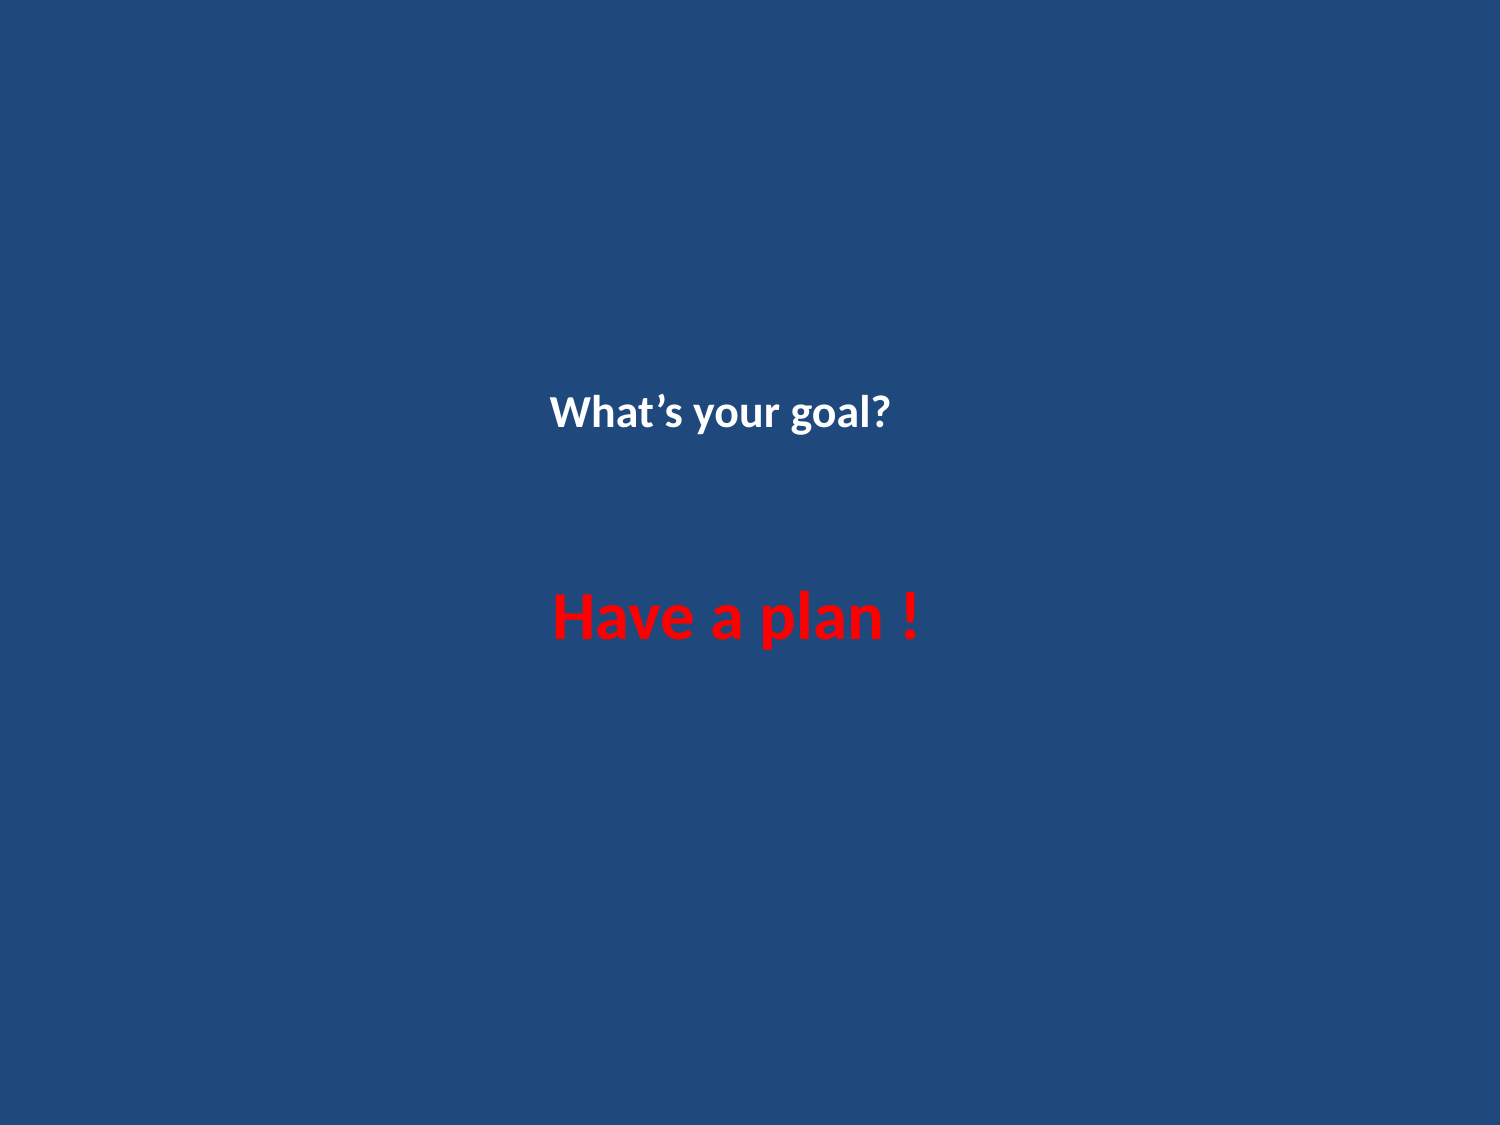

# What’s your goal? Have a plan !